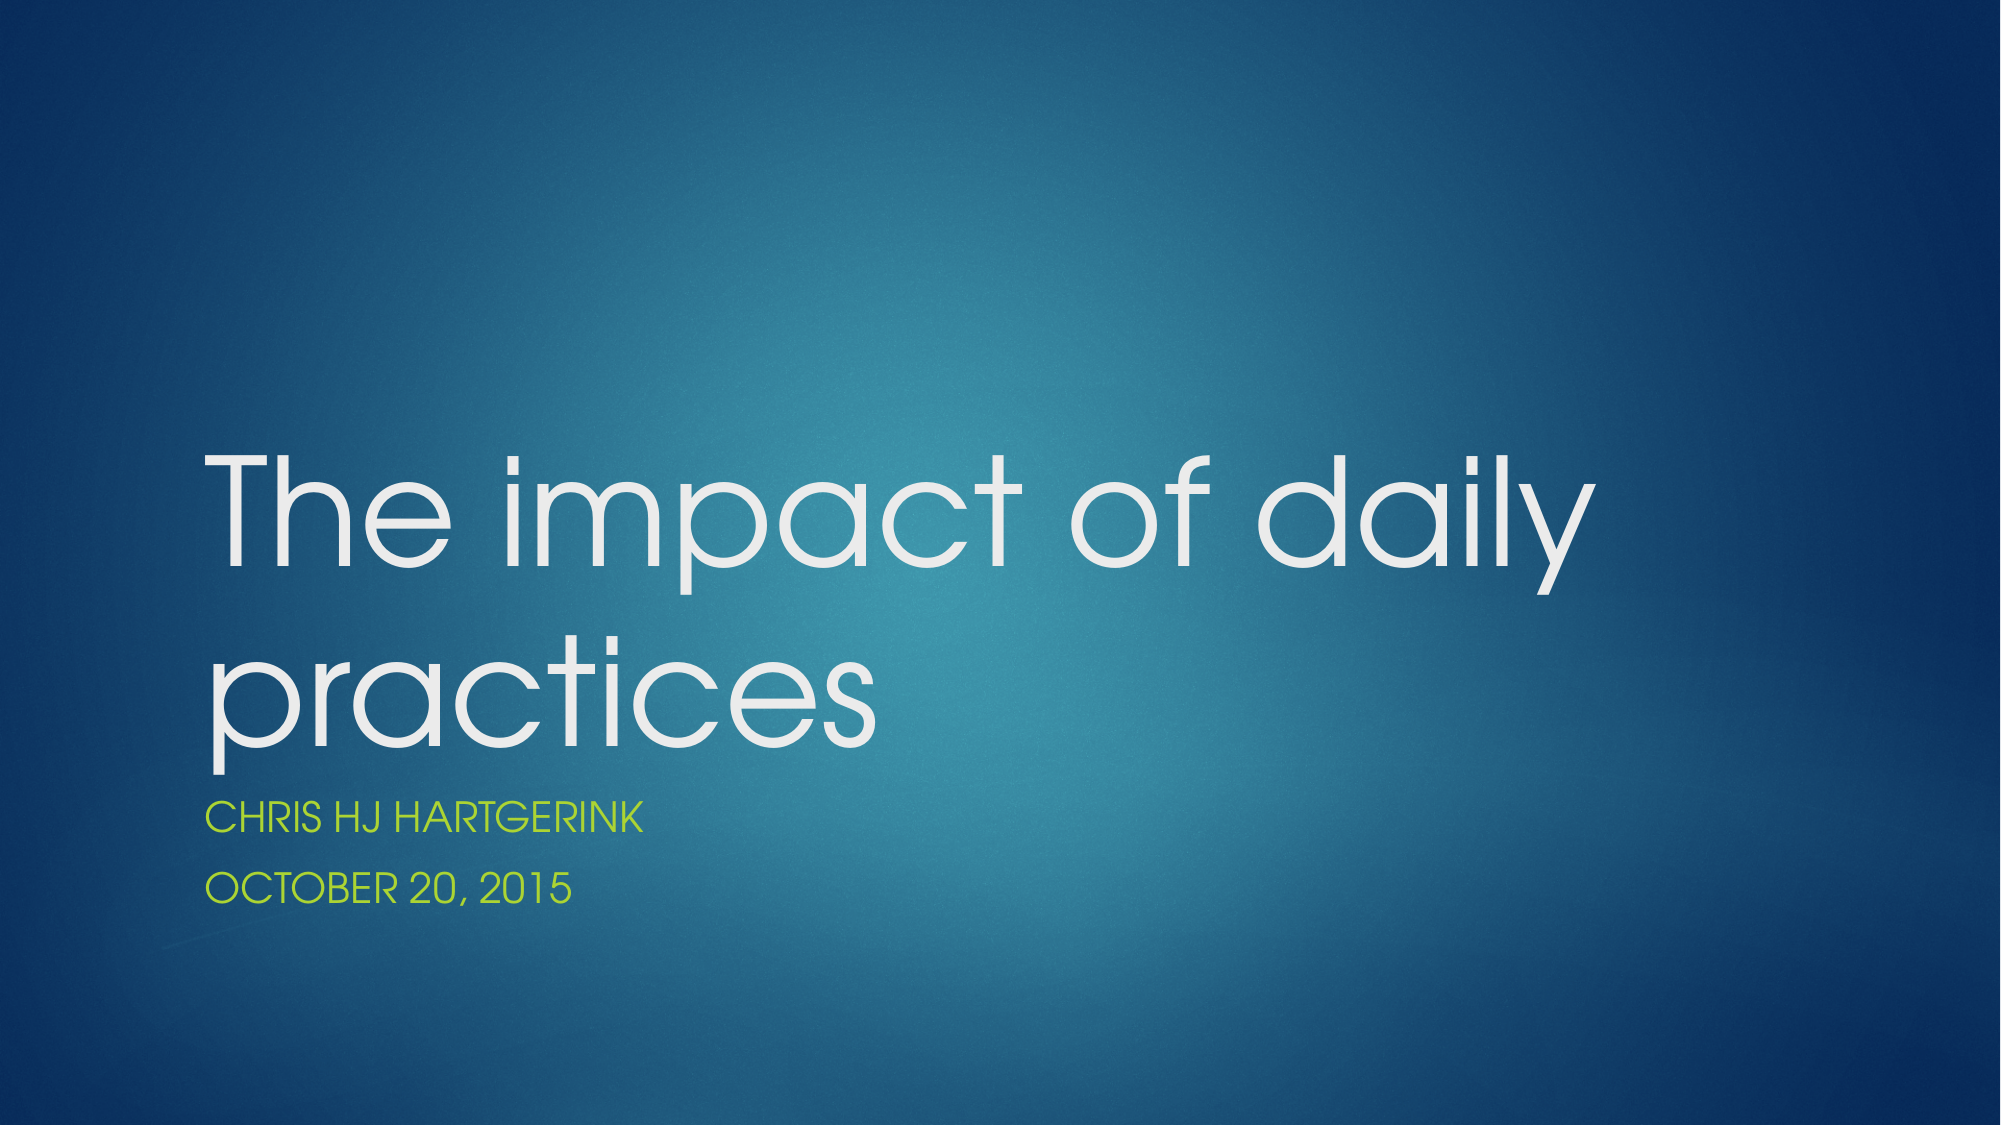

# The impact of daily practices
Chris HJ Hartgerink
October 20, 2015